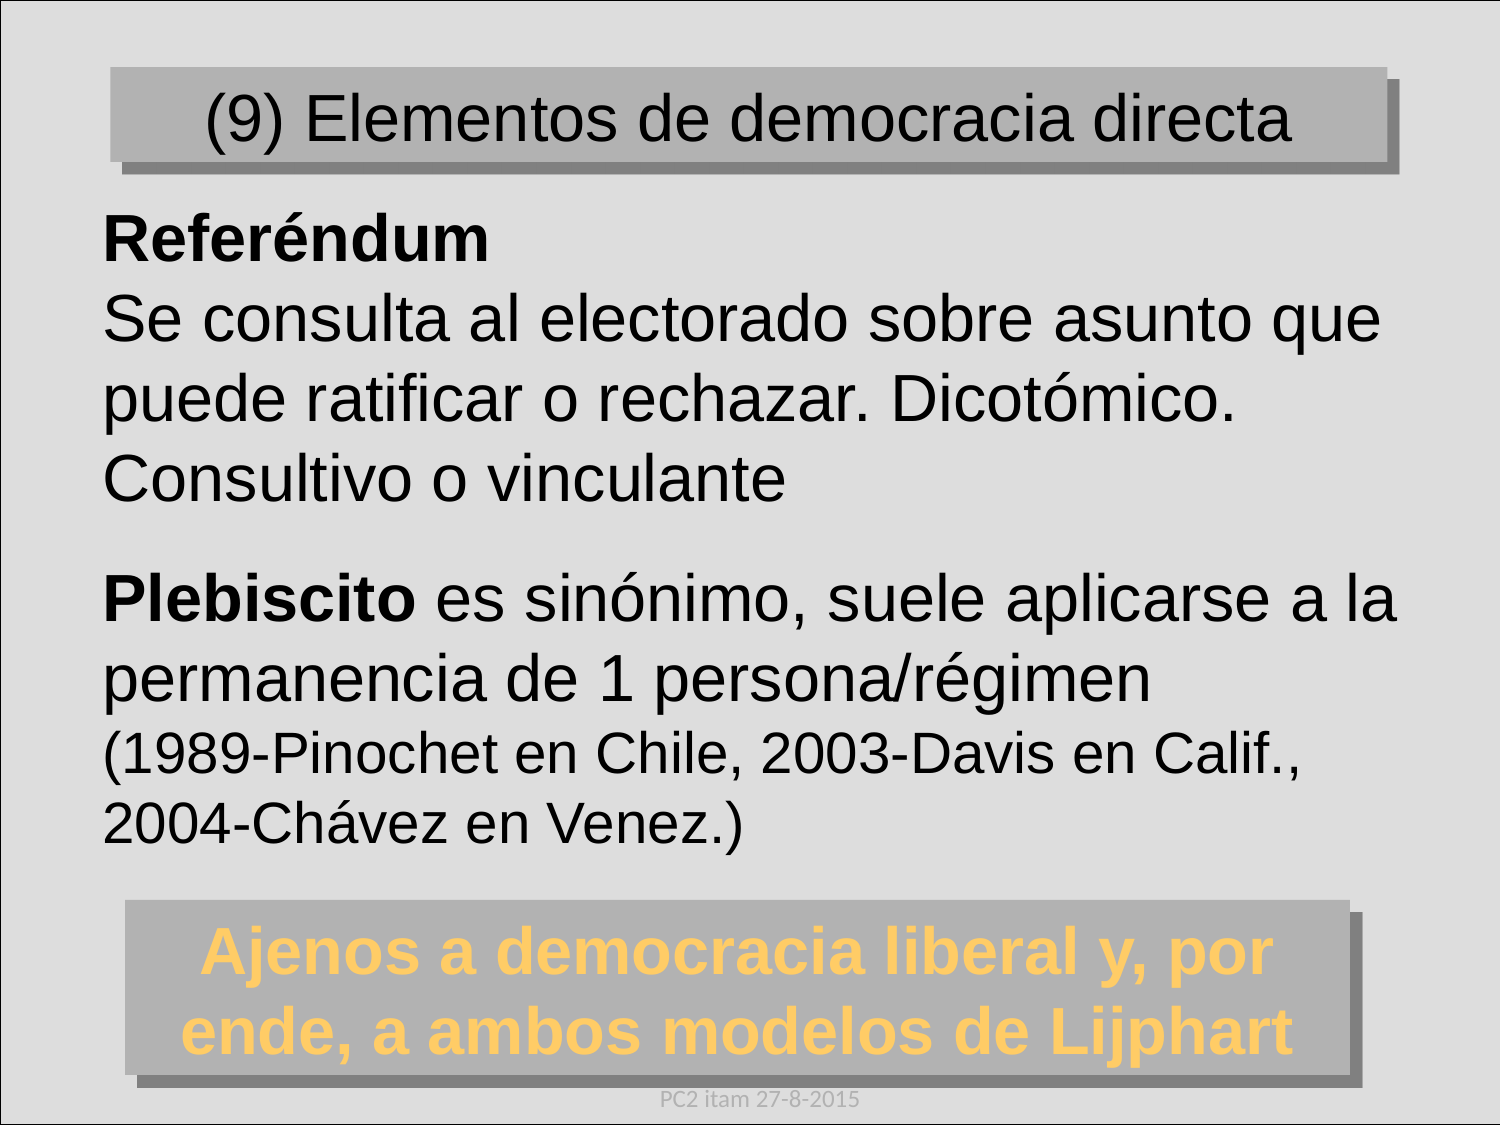

(9) Elementos de democracia directa
Referéndum
Se consulta al electorado sobre asunto que puede ratificar o rechazar. Dicotómico. Consultivo o vinculante
Plebiscito es sinónimo, suele aplicarse a la permanencia de 1 persona/régimen 
(1989-Pinochet en Chile, 2003-Davis en Calif., 2004-Chávez en Venez.)
Ajenos a democracia liberal y, por ende, a ambos modelos de Lijphart